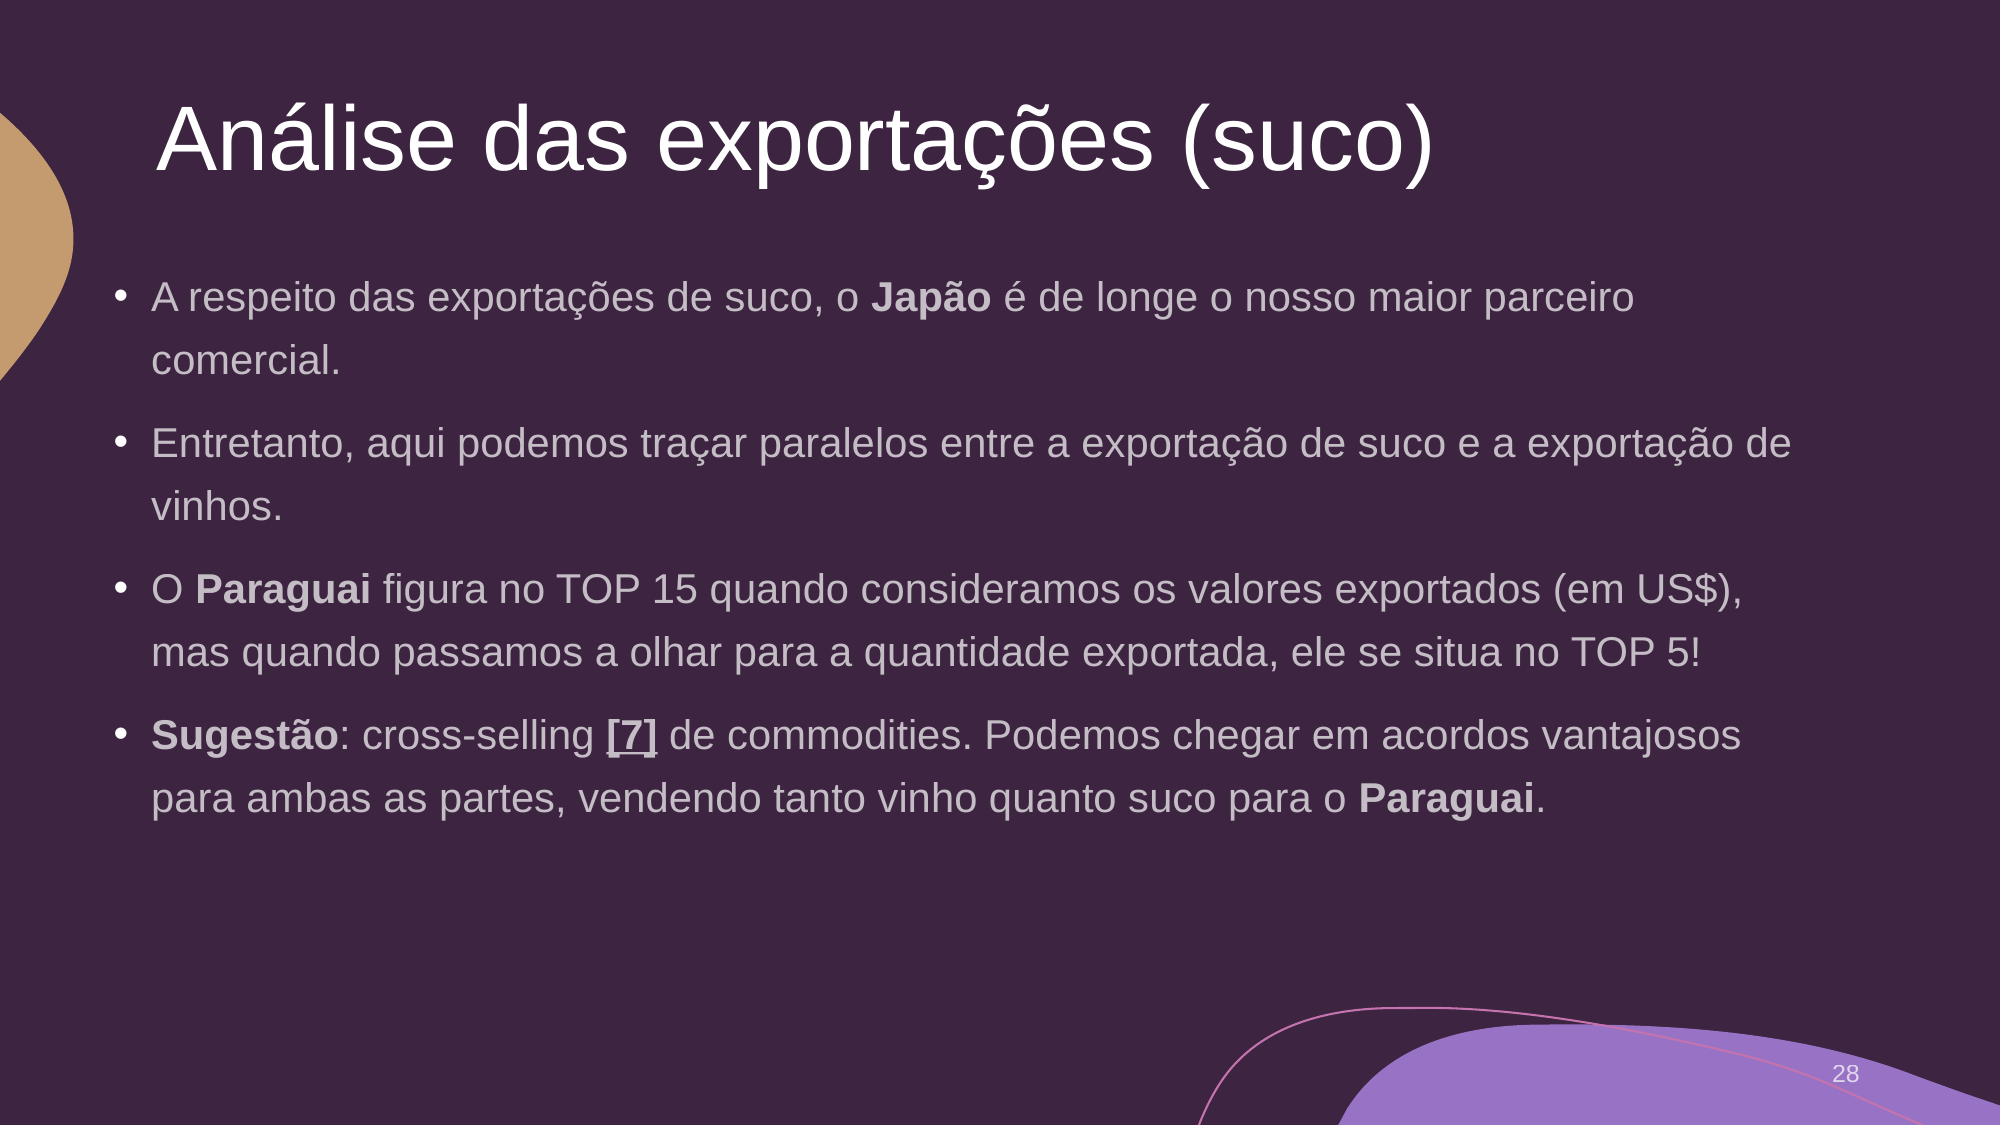

# Análise das exportações (suco)
A respeito das exportações de suco, o Japão é de longe o nosso maior parceiro comercial.
Entretanto, aqui podemos traçar paralelos entre a exportação de suco e a exportação de vinhos.
O Paraguai figura no TOP 15 quando consideramos os valores exportados (em US$), mas quando passamos a olhar para a quantidade exportada, ele se situa no TOP 5!
Sugestão: cross-selling [7] de commodities. Podemos chegar em acordos vantajosos para ambas as partes, vendendo tanto vinho quanto suco para o Paraguai.

28